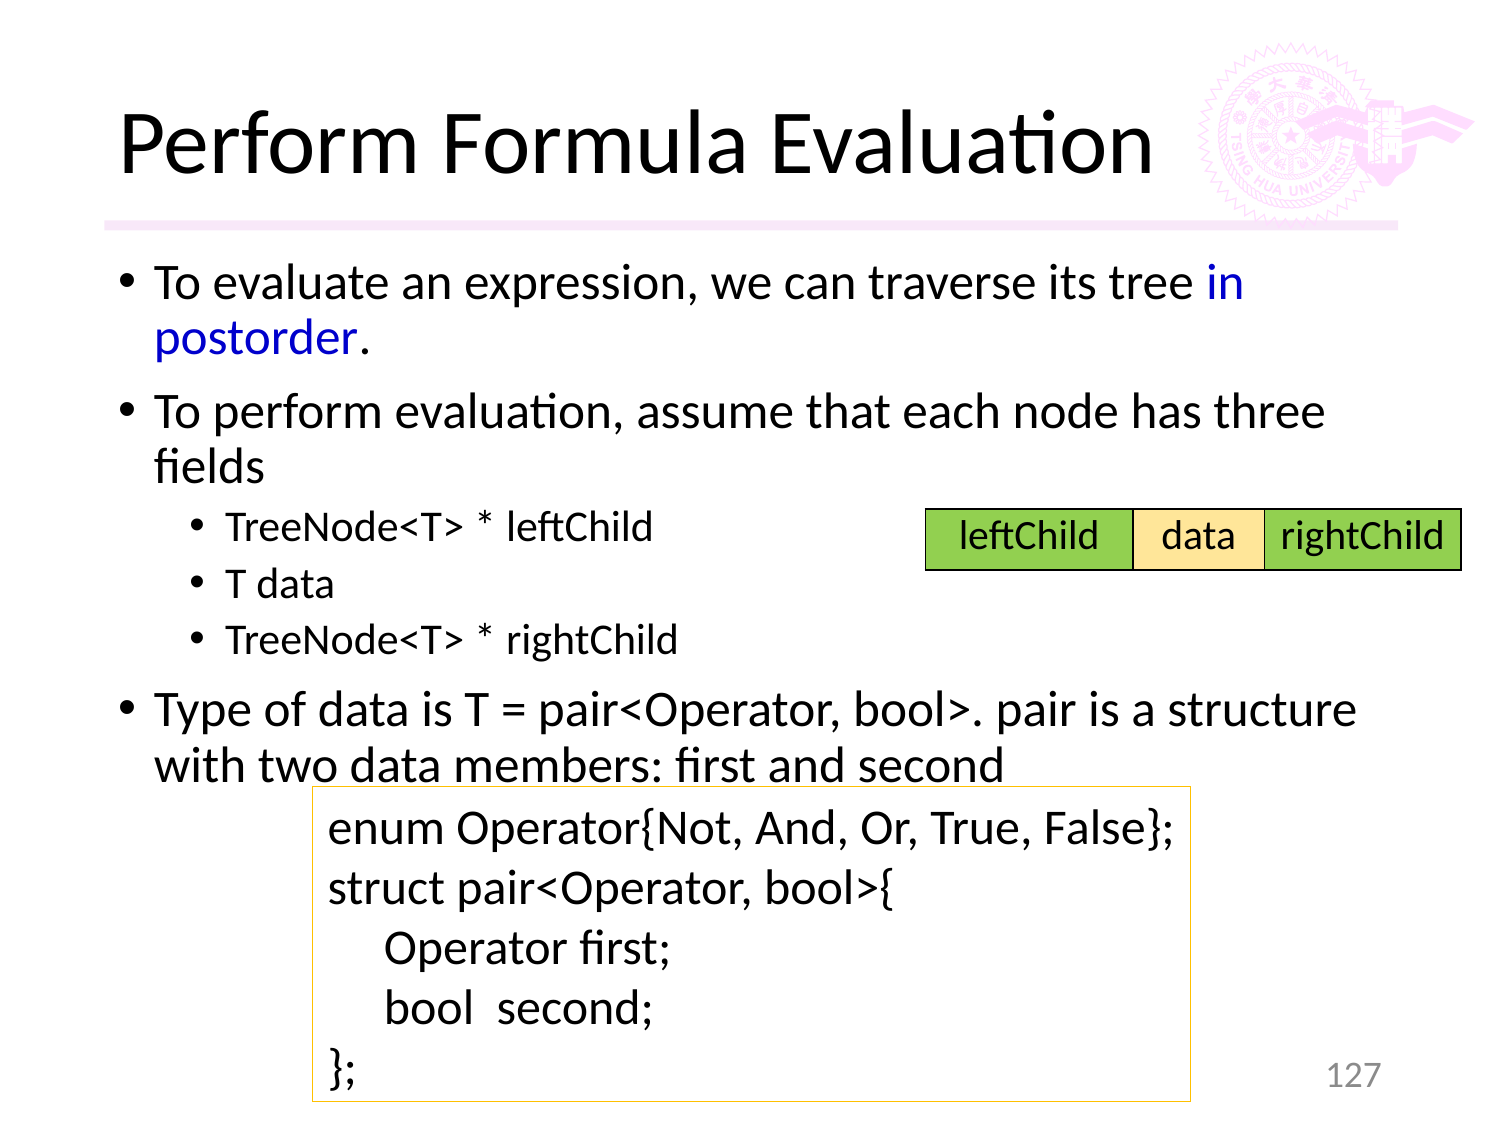

# Perform Formula Evaluation
To evaluate an expression, we can traverse its tree in postorder.
To perform evaluation, assume that each node has three fields
TreeNode<T> * leftChild
T data
TreeNode<T> * rightChild
Type of data is T = pair<Operator, bool>. pair is a structure with two data members: first and second
| leftChild | data | rightChild |
| --- | --- | --- |
enum Operator{Not, And, Or, True, False};
struct pair<Operator, bool>{
     Operator first;
     bool  second;
};
127